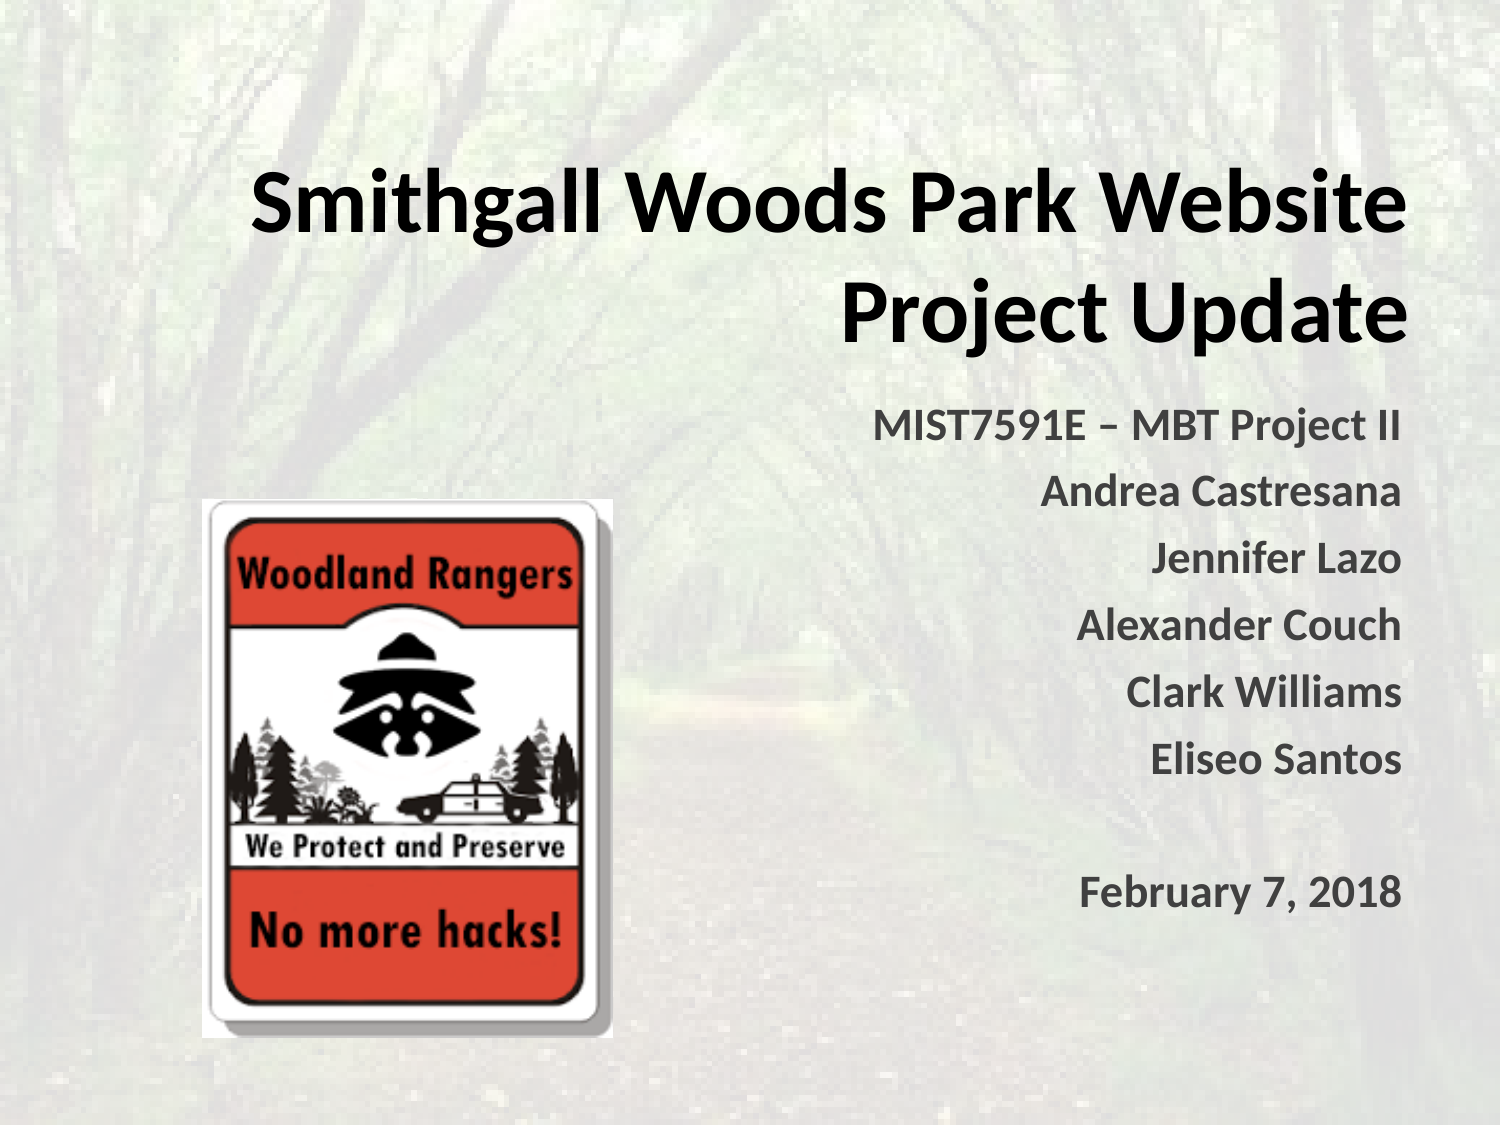

Smithgall Woods Park Website
Project Update
MIST7591E – MBT Project II
Andrea Castresana
Jennifer Lazo
Alexander Couch
Clark Williams
Eliseo Santos

February 7, 2018